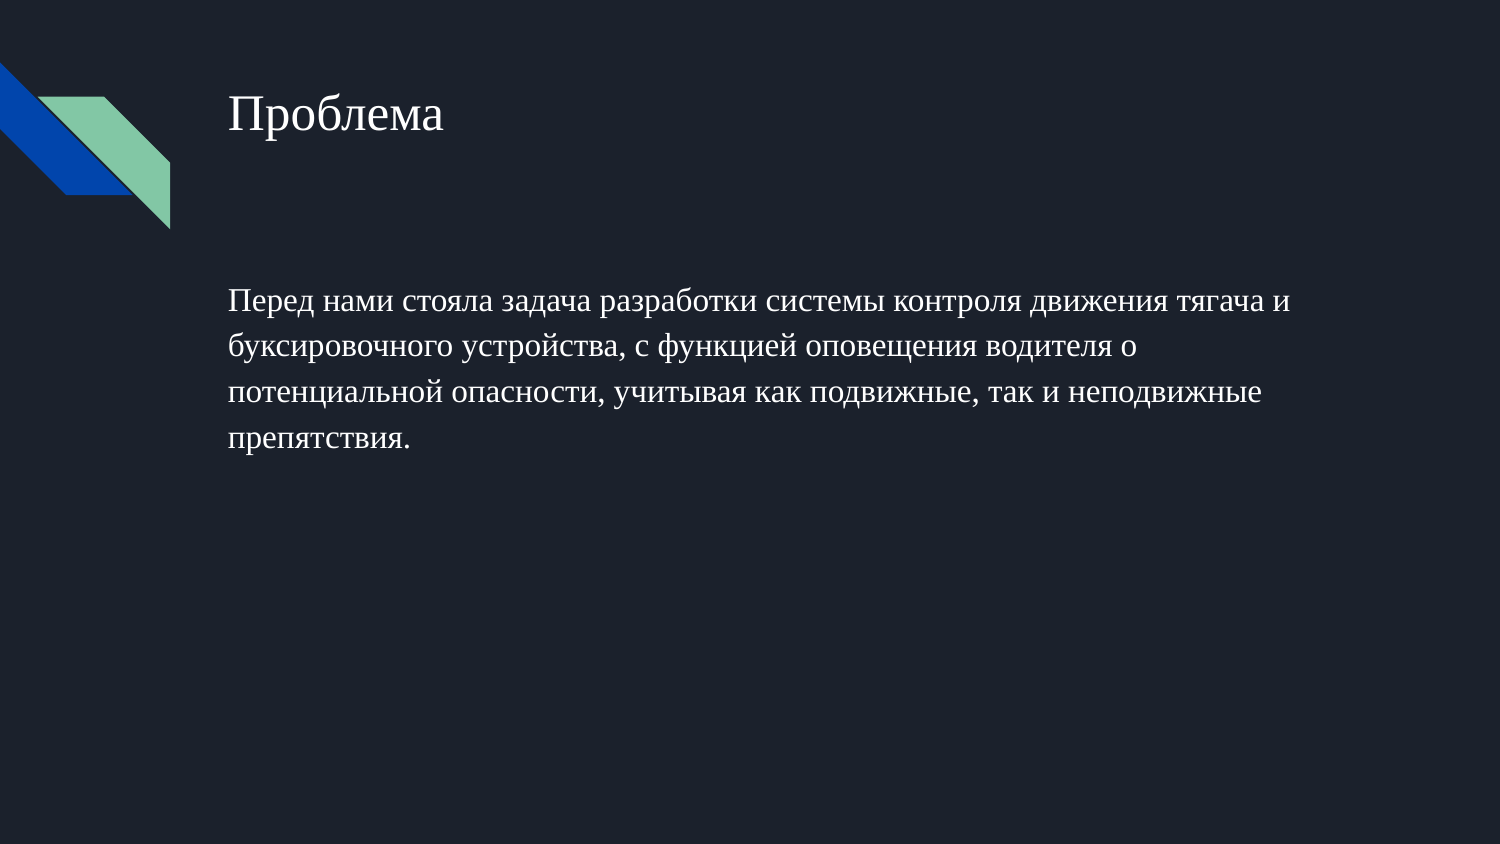

# Проблема
Перед нами стояла задача разработки системы контроля движения тягача и буксировочного устройства, с функцией оповещения водителя о потенциальной опасности, учитывая как подвижные, так и неподвижные препятствия.